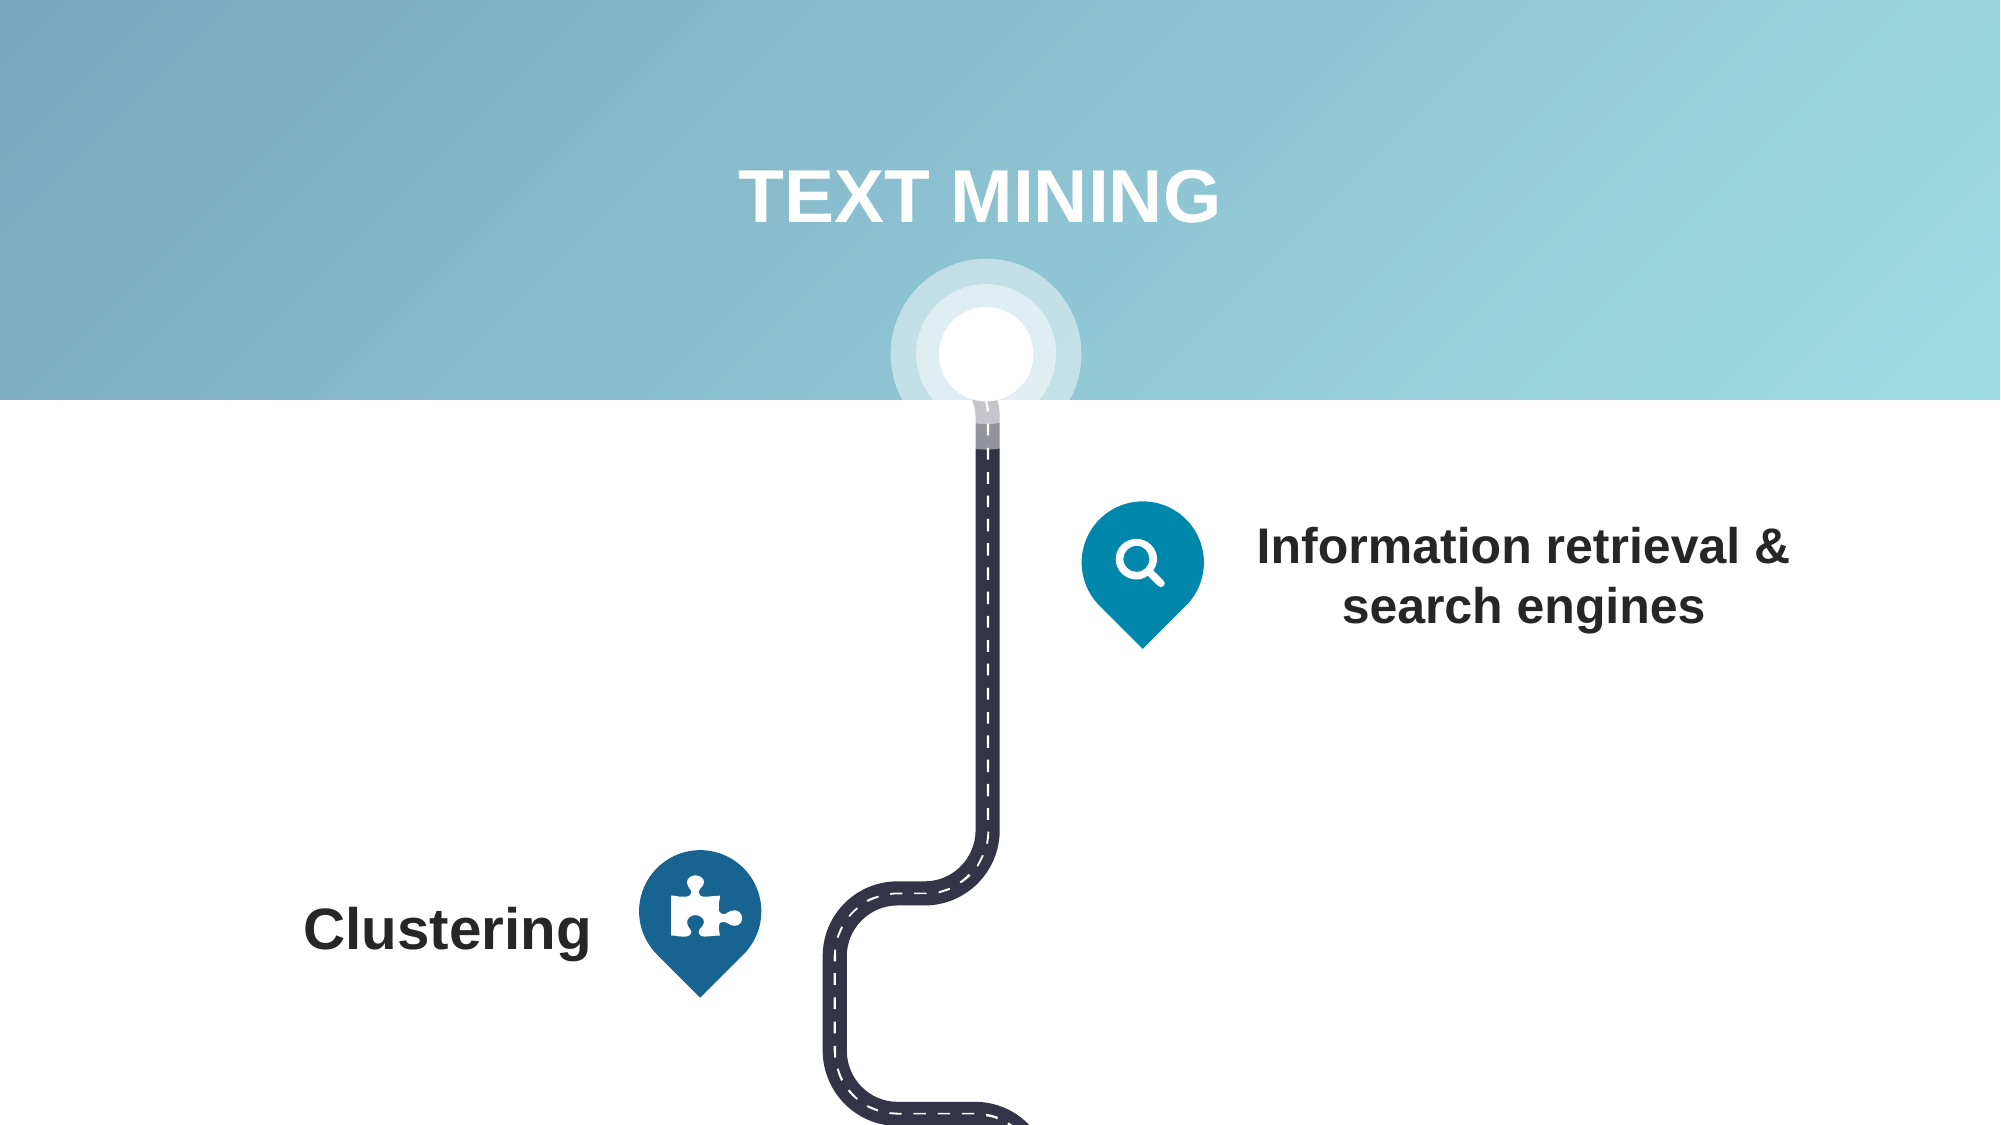

TEXT MINING

Information retrieval & search engines

Clustering